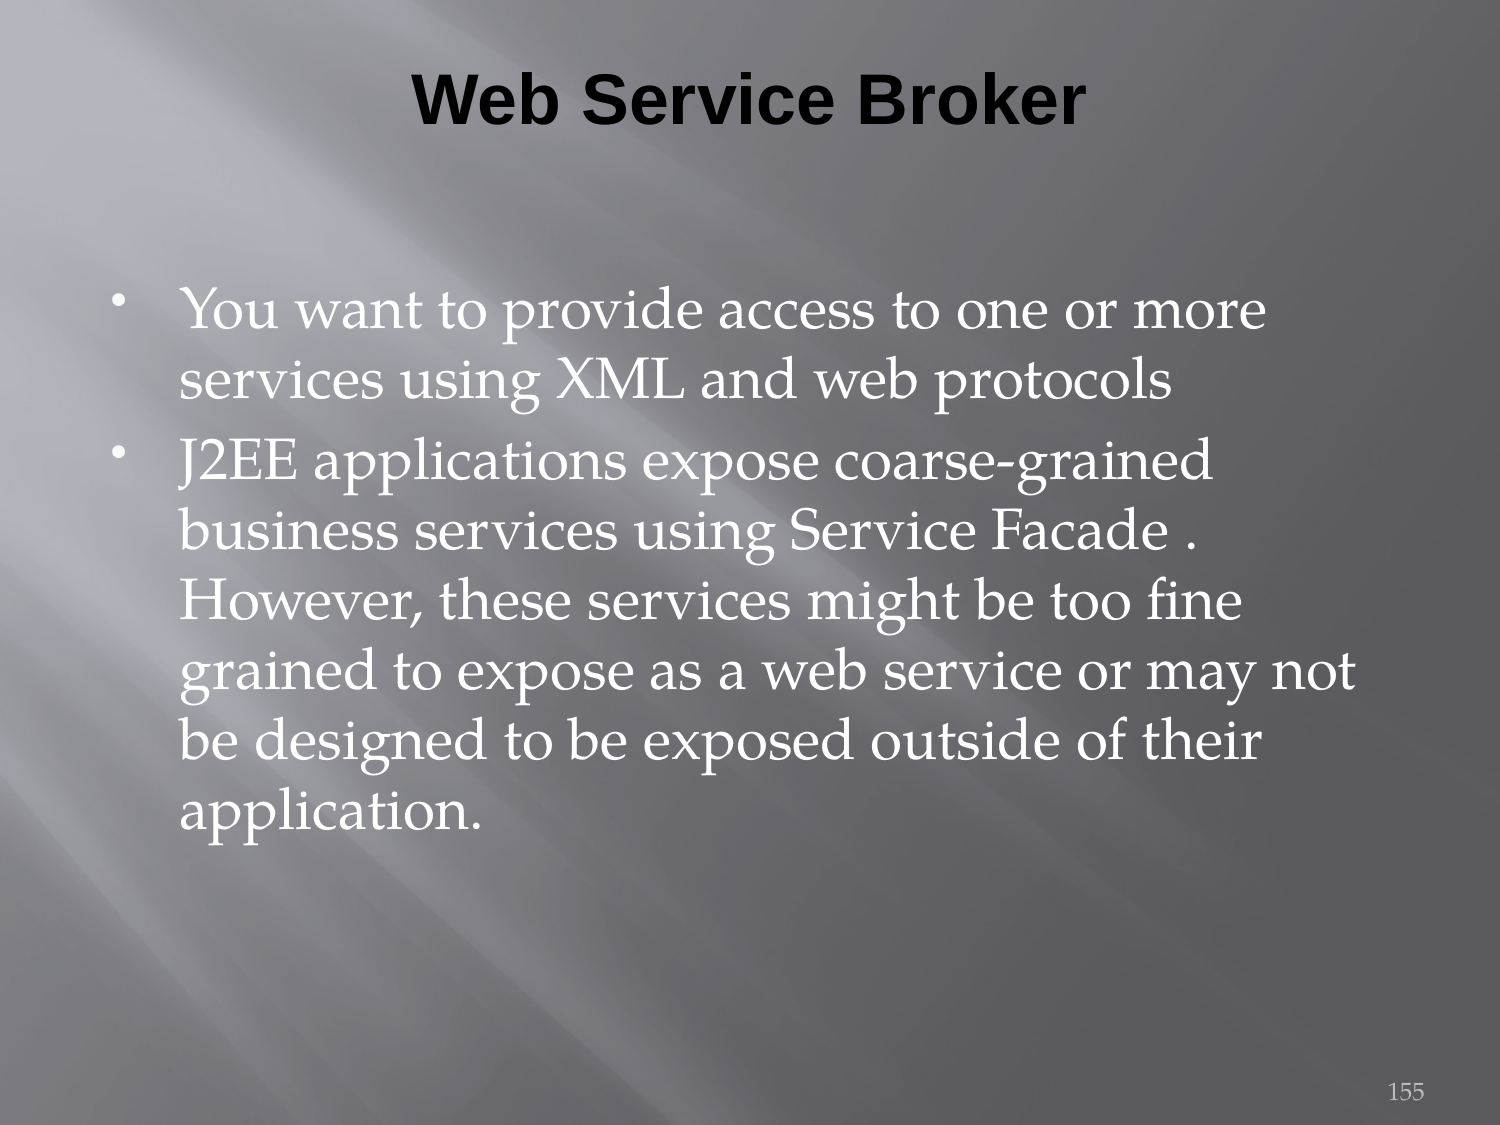

# Web Service Broker
You want to provide access to one or more services using XML and web protocols
J2EE applications expose coarse-grained business services using Service Facade . However, these services might be too fine grained to expose as a web service or may not be designed to be exposed outside of their application.

155